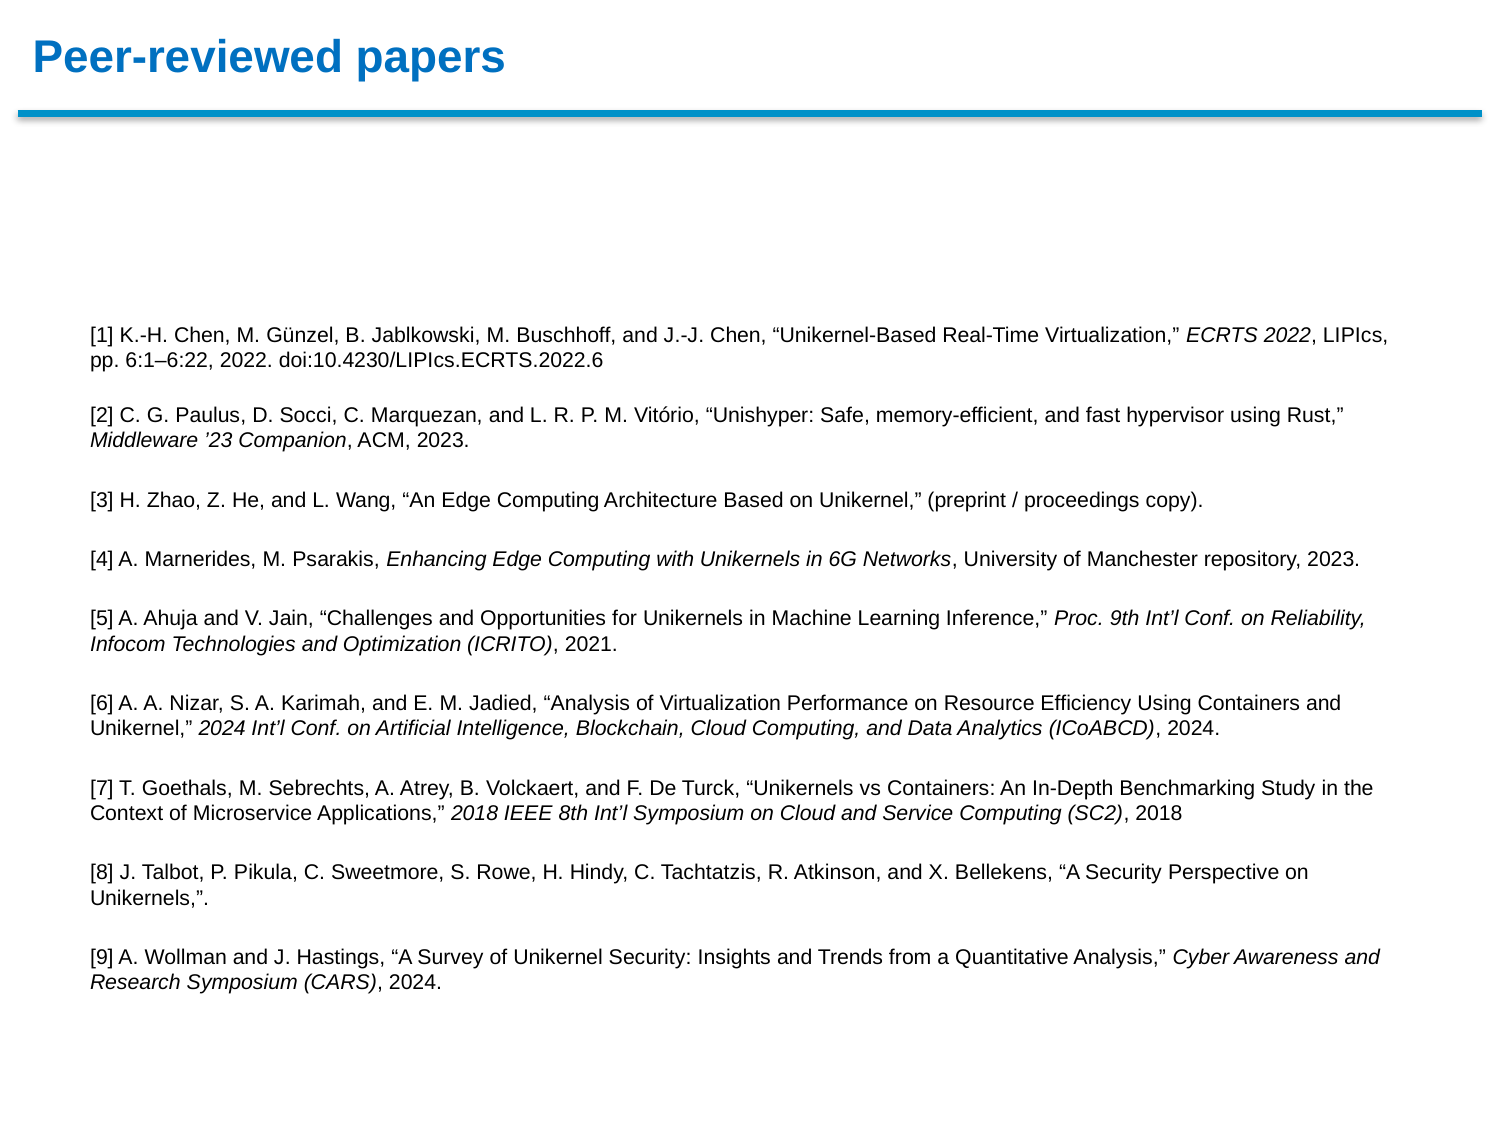

# Peer-reviewed papers

[1] K.-H. Chen, M. Günzel, B. Jablkowski, M. Buschhoff, and J.-J. Chen, “Unikernel-Based Real-Time Virtualization,” ECRTS 2022, LIPIcs, pp. 6:1–6:22, 2022. doi:10.4230/LIPIcs.ECRTS.2022.6
[2] C. G. Paulus, D. Socci, C. Marquezan, and L. R. P. M. Vitório, “Unishyper: Safe, memory-efficient, and fast hypervisor using Rust,” Middleware ’23 Companion, ACM, 2023.

[3] H. Zhao, Z. He, and L. Wang, “An Edge Computing Architecture Based on Unikernel,” (preprint / proceedings copy).

[4] A. Marnerides, M. Psarakis, Enhancing Edge Computing with Unikernels in 6G Networks, University of Manchester repository, 2023.

[5] A. Ahuja and V. Jain, “Challenges and Opportunities for Unikernels in Machine Learning Inference,” Proc. 9th Int’l Conf. on Reliability, Infocom Technologies and Optimization (ICRITO), 2021.

[6] A. A. Nizar, S. A. Karimah, and E. M. Jadied, “Analysis of Virtualization Performance on Resource Efficiency Using Containers and Unikernel,” 2024 Int’l Conf. on Artificial Intelligence, Blockchain, Cloud Computing, and Data Analytics (ICoABCD), 2024.

[7] T. Goethals, M. Sebrechts, A. Atrey, B. Volckaert, and F. De Turck, “Unikernels vs Containers: An In-Depth Benchmarking Study in the Context of Microservice Applications,” 2018 IEEE 8th Int’l Symposium on Cloud and Service Computing (SC2), 2018

[8] J. Talbot, P. Pikula, C. Sweetmore, S. Rowe, H. Hindy, C. Tachtatzis, R. Atkinson, and X. Bellekens, “A Security Perspective on Unikernels,”.

[9] A. Wollman and J. Hastings, “A Survey of Unikernel Security: Insights and Trends from a Quantitative Analysis,” Cyber Awareness and Research Symposium (CARS), 2024.